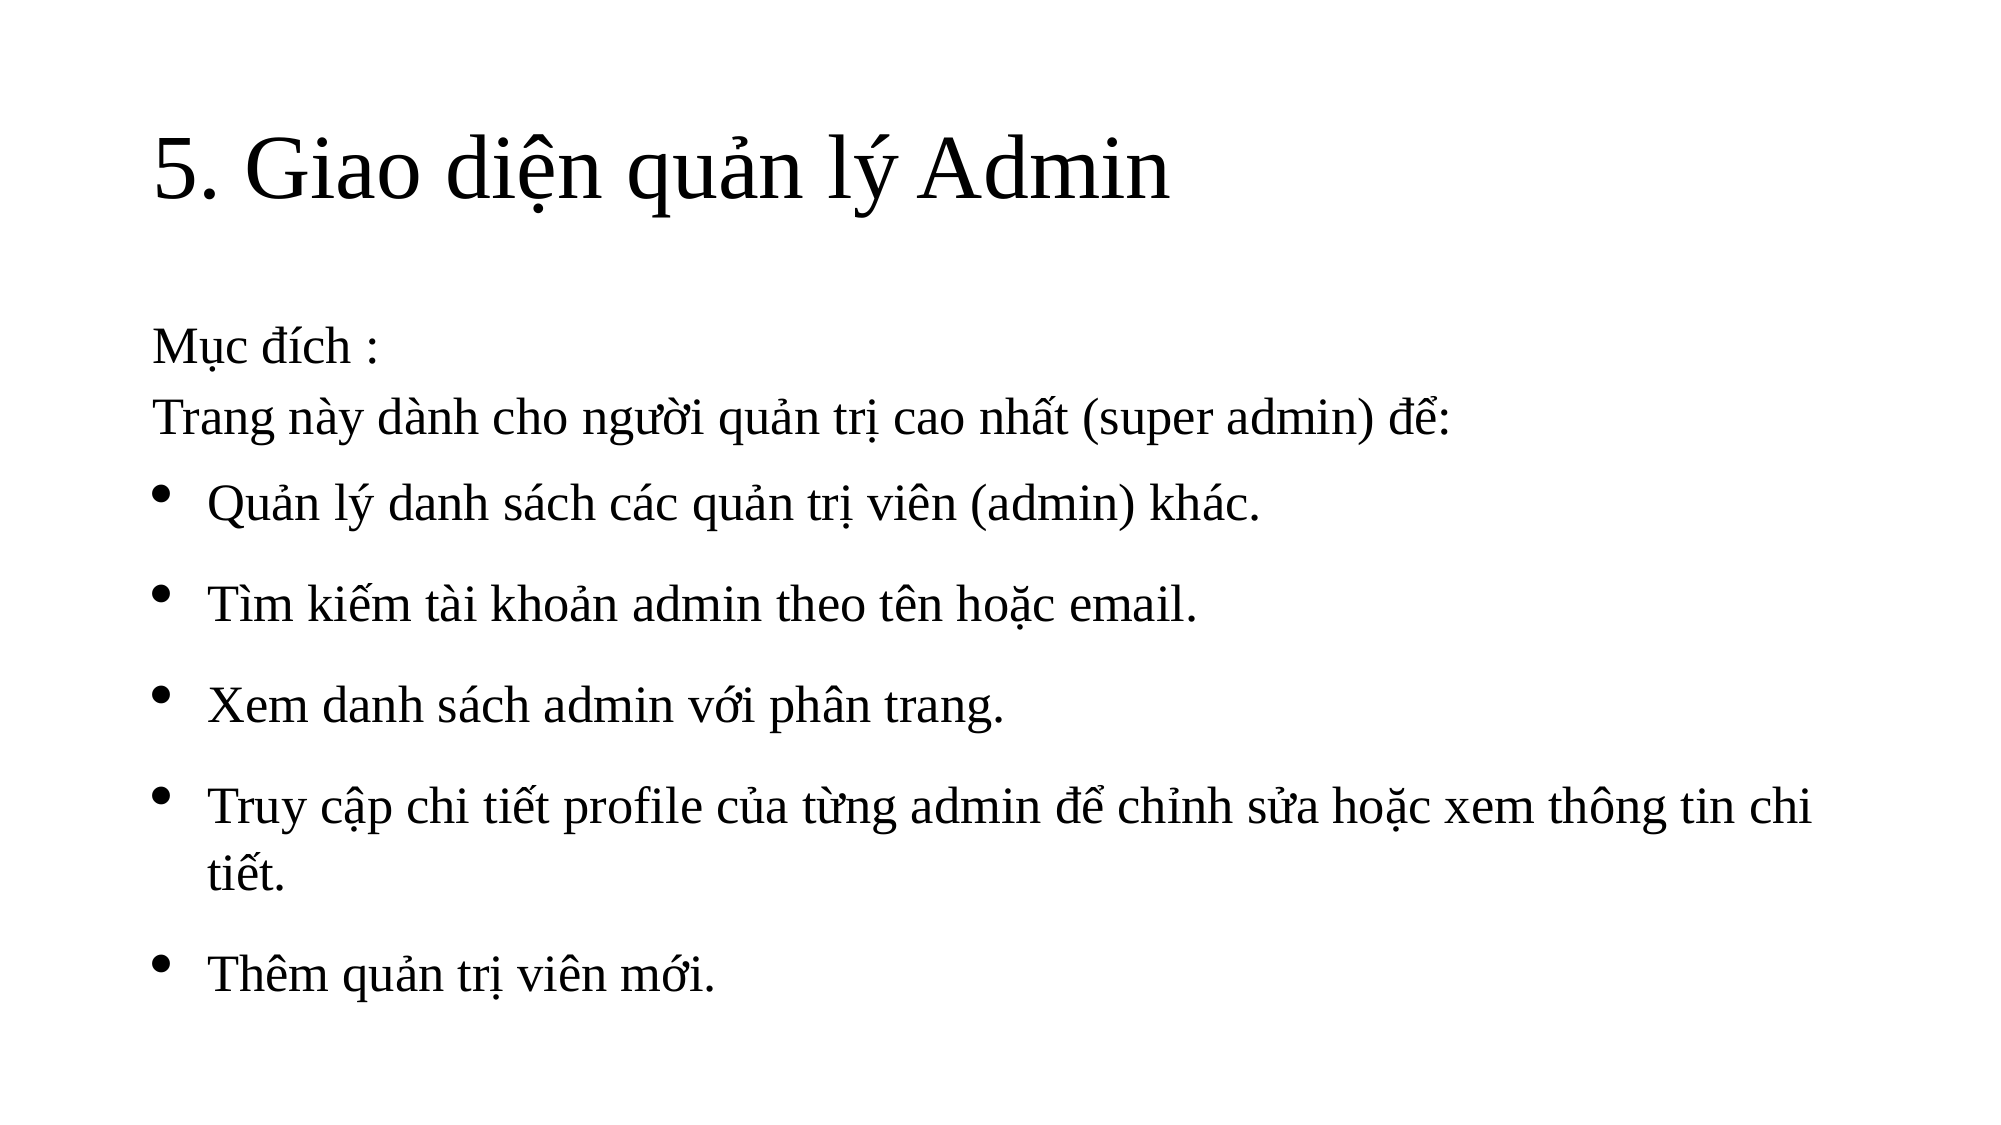

# 5. Giao diện quản lý Admin
Mục đích :
Trang này dành cho người quản trị cao nhất (super admin) để:
Quản lý danh sách các quản trị viên (admin) khác.
Tìm kiếm tài khoản admin theo tên hoặc email.
Xem danh sách admin với phân trang.
Truy cập chi tiết profile của từng admin để chỉnh sửa hoặc xem thông tin chi tiết.
Thêm quản trị viên mới.